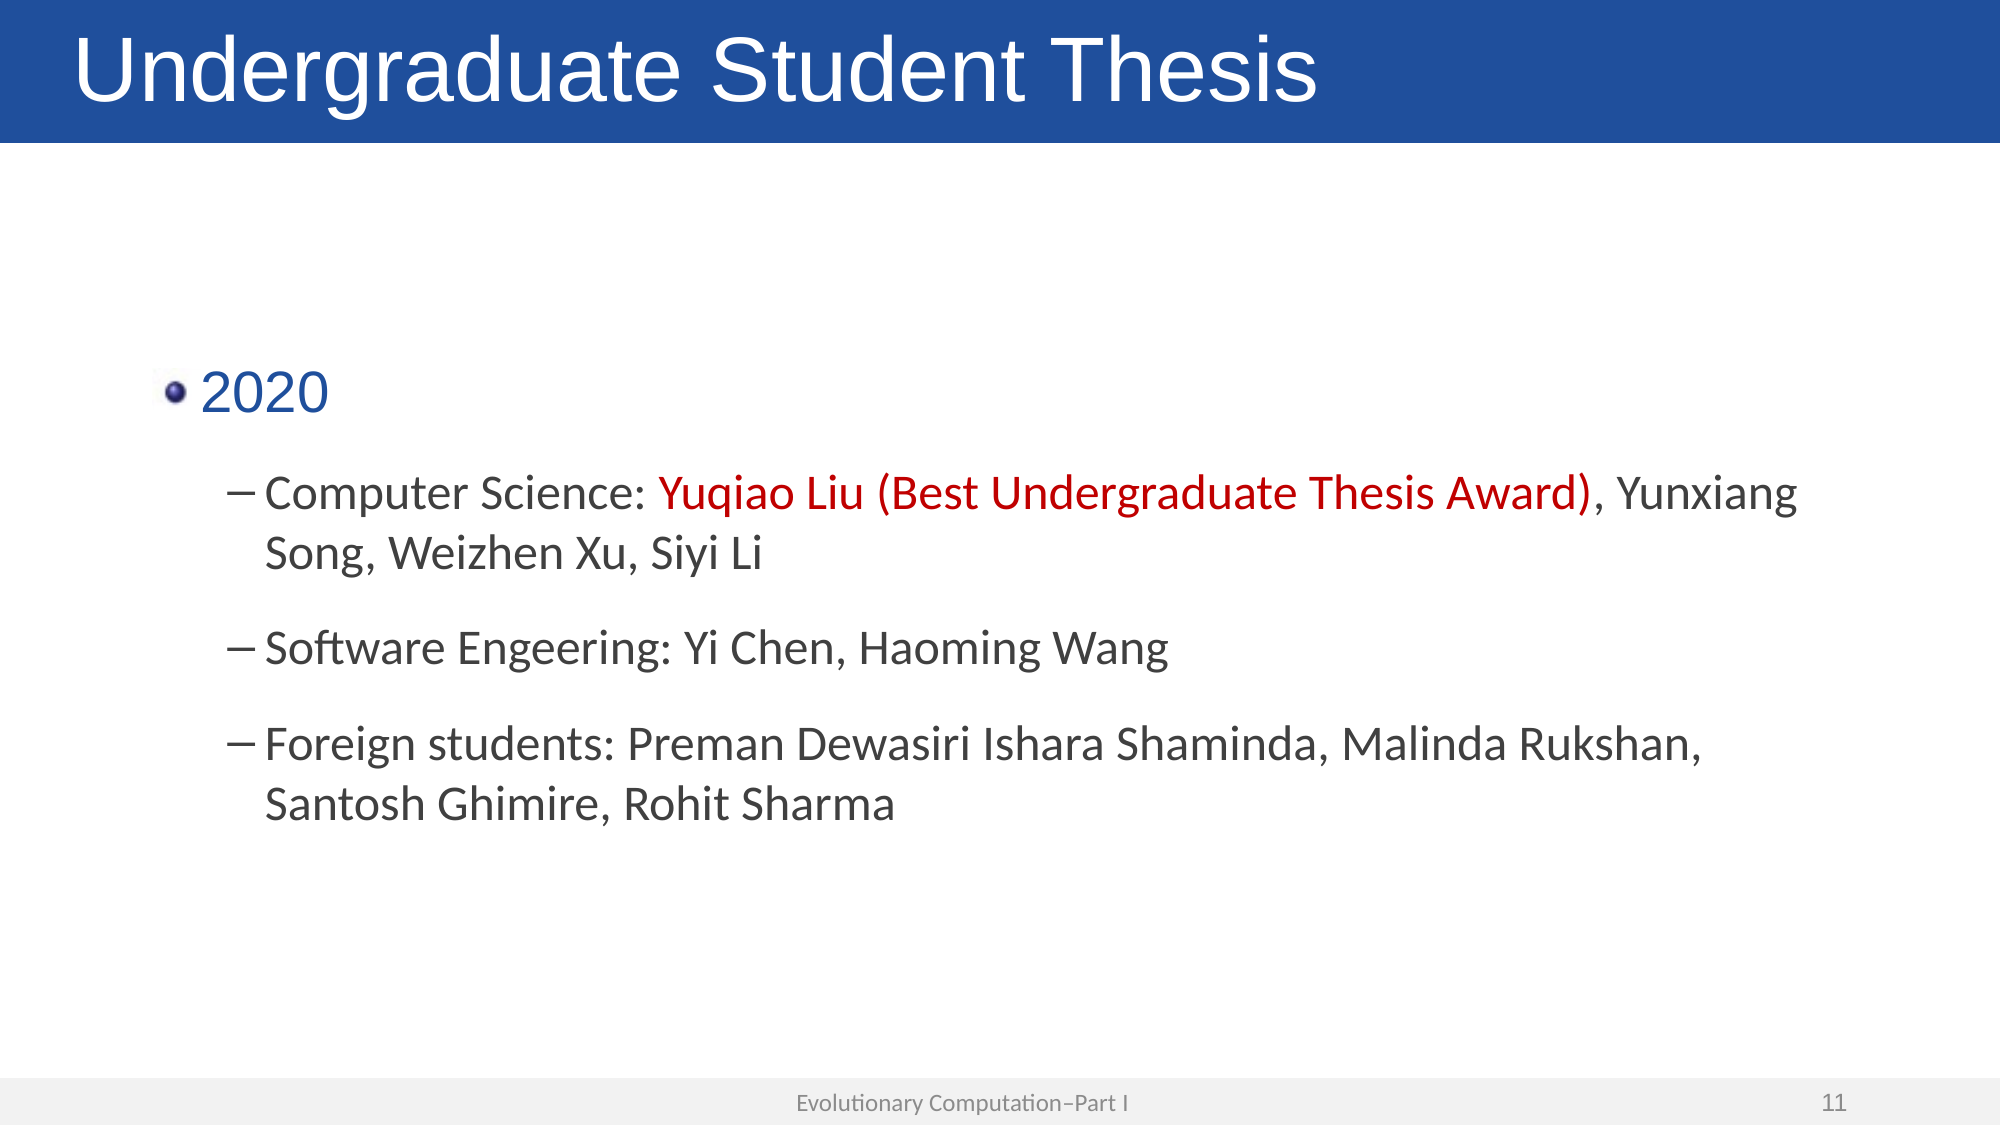

# Undergraduate Student Thesis
2020
Computer Science: Yuqiao Liu (Best Undergraduate Thesis Award), Yunxiang Song, Weizhen Xu, Siyi Li
Software Engeering: Yi Chen, Haoming Wang
Foreign students: Preman Dewasiri Ishara Shaminda, Malinda Rukshan, Santosh Ghimire, Rohit Sharma
Evolutionary Computation–Part I
11